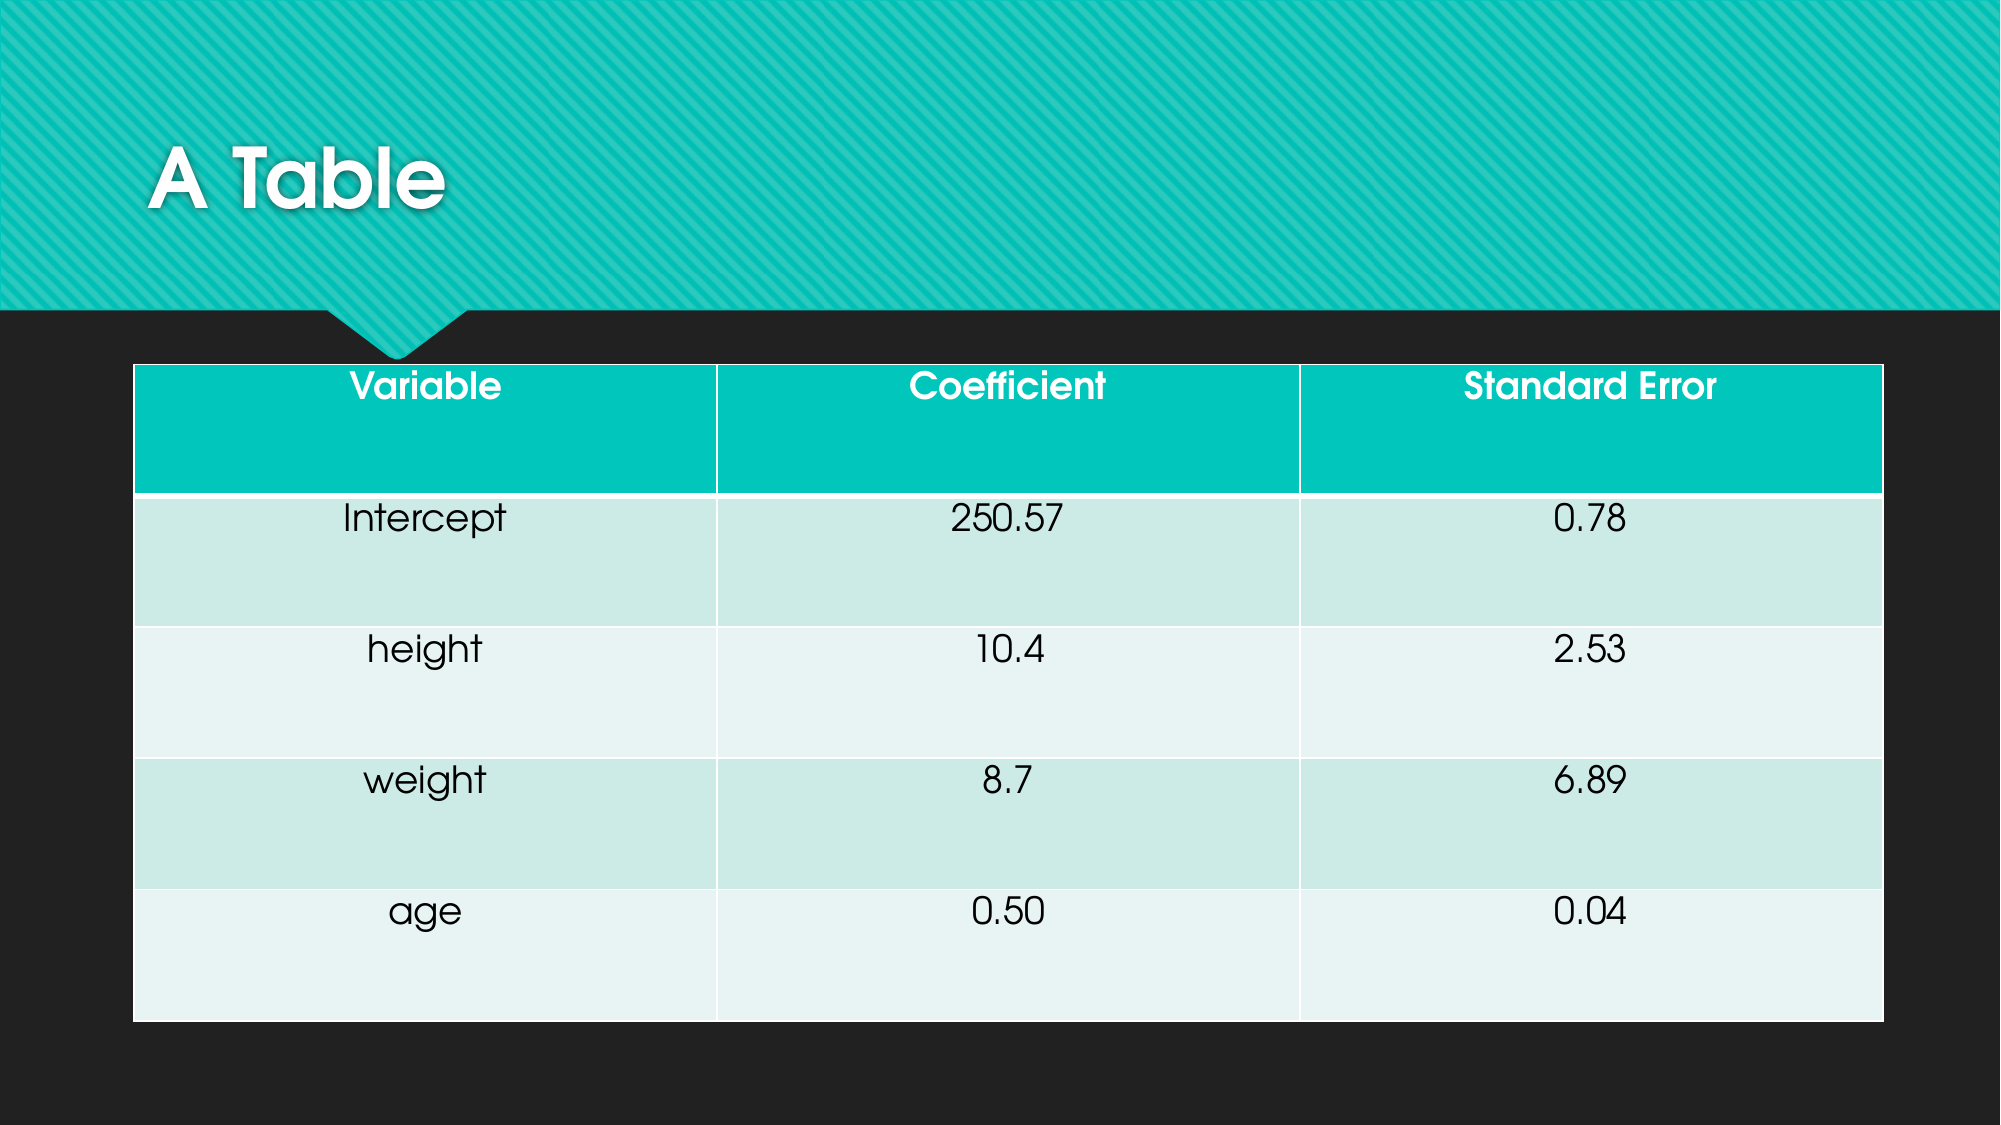

# A Table
| Variable | Coefficient | Standard Error |
| --- | --- | --- |
| Intercept | 250.57 | 0.78 |
| height | 10.4 | 2.53 |
| weight | 8.7 | 6.89 |
| age | 0.50 | 0.04 |